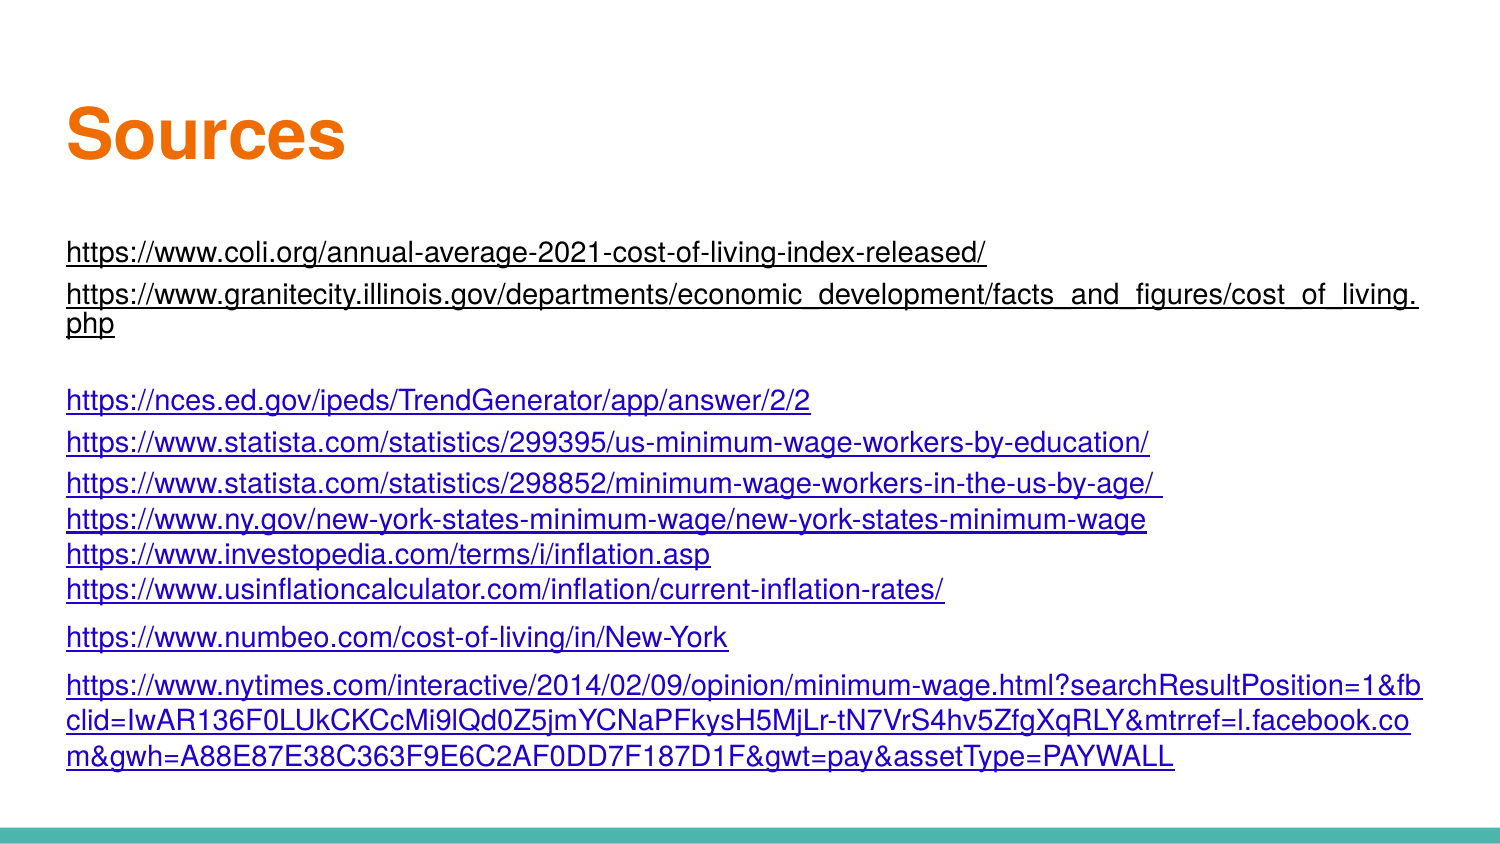

# Sources
https://www.coli.org/annual-average-2021-cost-of-living-index-released/
https://www.granitecity.illinois.gov/departments/economic_development/facts_and_figures/cost_of_living.php
https://nces.ed.gov/ipeds/TrendGenerator/app/answer/2/2
https://www.statista.com/statistics/299395/us-minimum-wage-workers-by-education/
https://www.statista.com/statistics/298852/minimum-wage-workers-in-the-us-by-age/
https://www.ny.gov/new-york-states-minimum-wage/new-york-states-minimum-wage
https://www.investopedia.com/terms/i/inflation.asp
https://www.usinflationcalculator.com/inflation/current-inflation-rates/
https://www.numbeo.com/cost-of-living/in/New-York
https://www.nytimes.com/interactive/2014/02/09/opinion/minimum-wage.html?searchResultPosition=1&fbclid=IwAR136F0LUkCKCcMi9lQd0Z5jmYCNaPFkysH5MjLr-tN7VrS4hv5ZfgXqRLY&mtrref=l.facebook.com&gwh=A88E87E38C363F9E6C2AF0DD7F187D1F&gwt=pay&assetType=PAYWALL